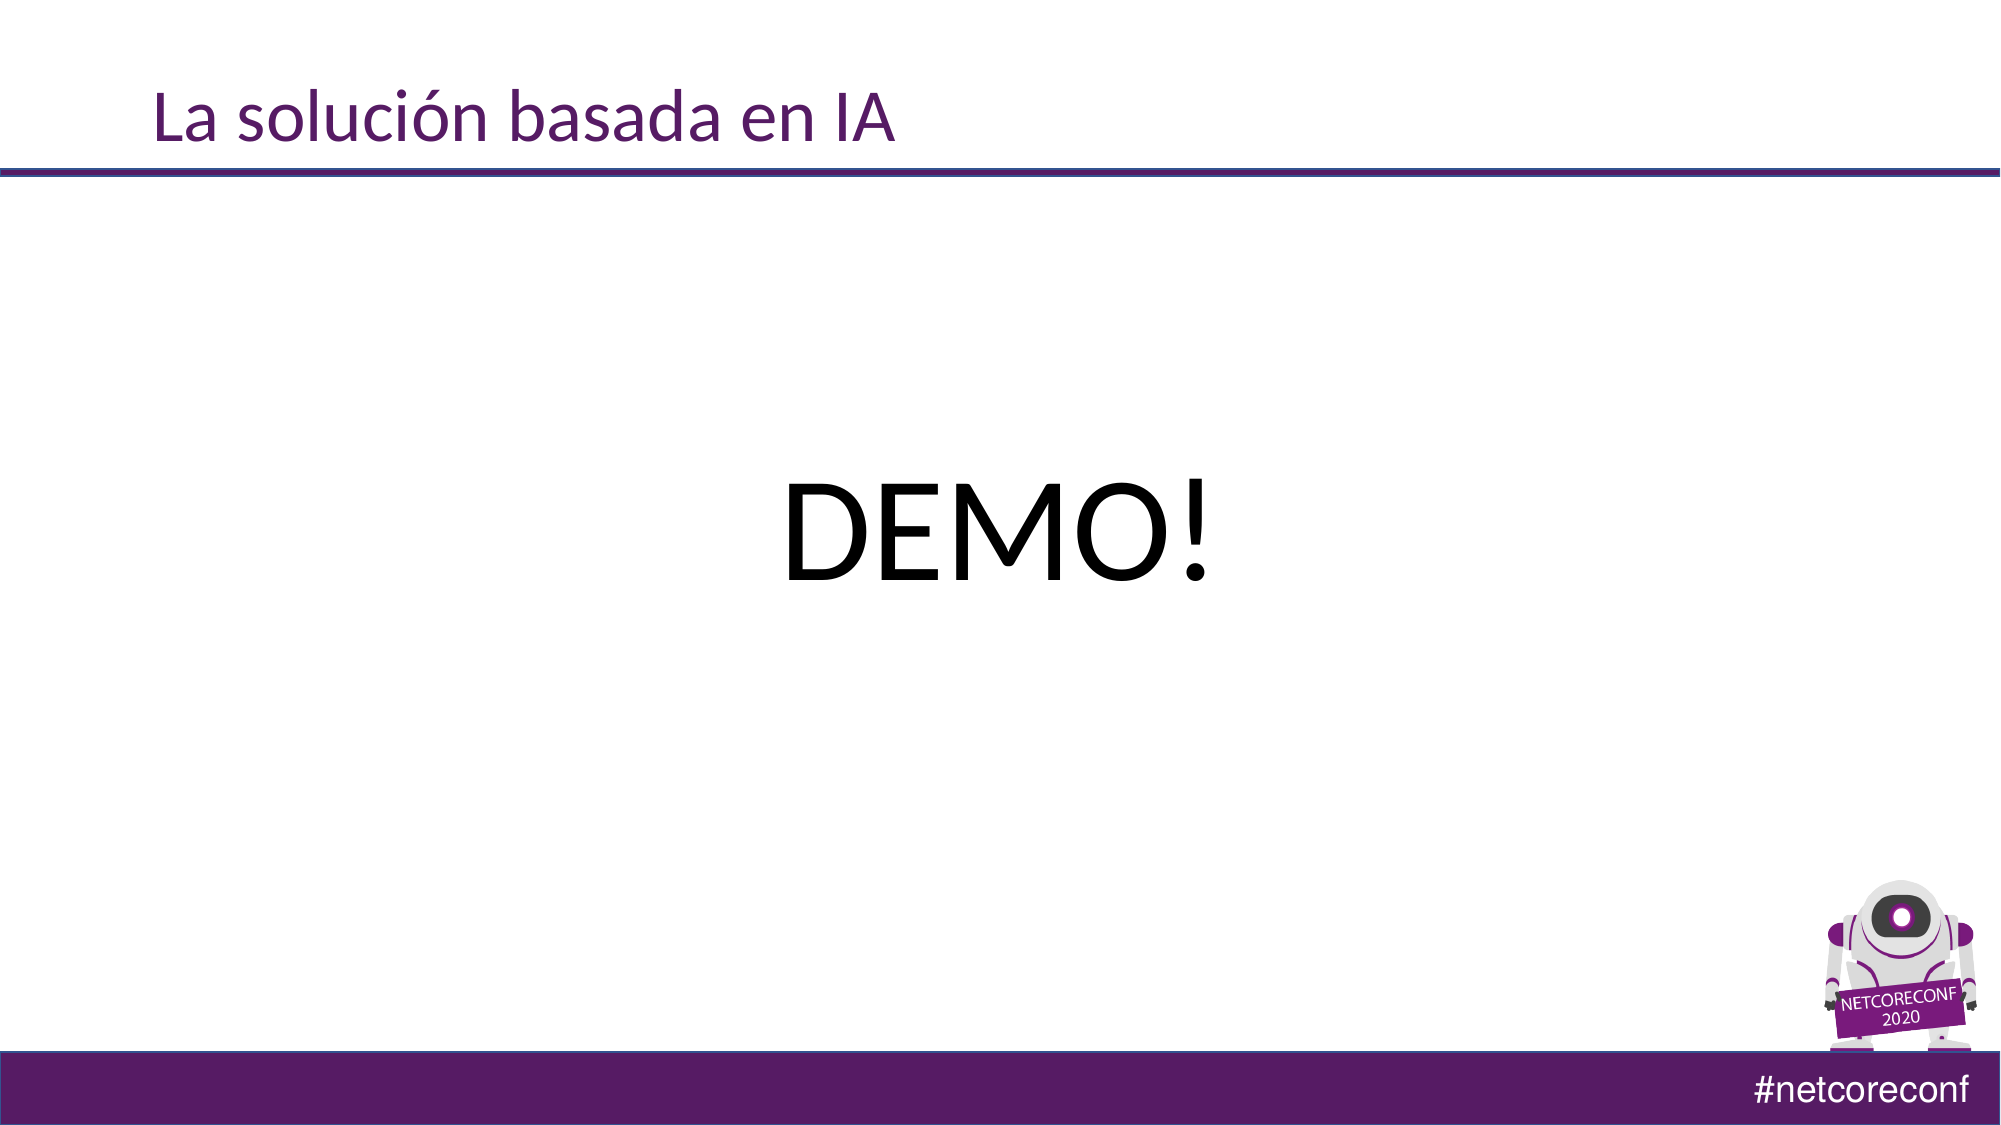

# La solución basada en IA

DEMO!